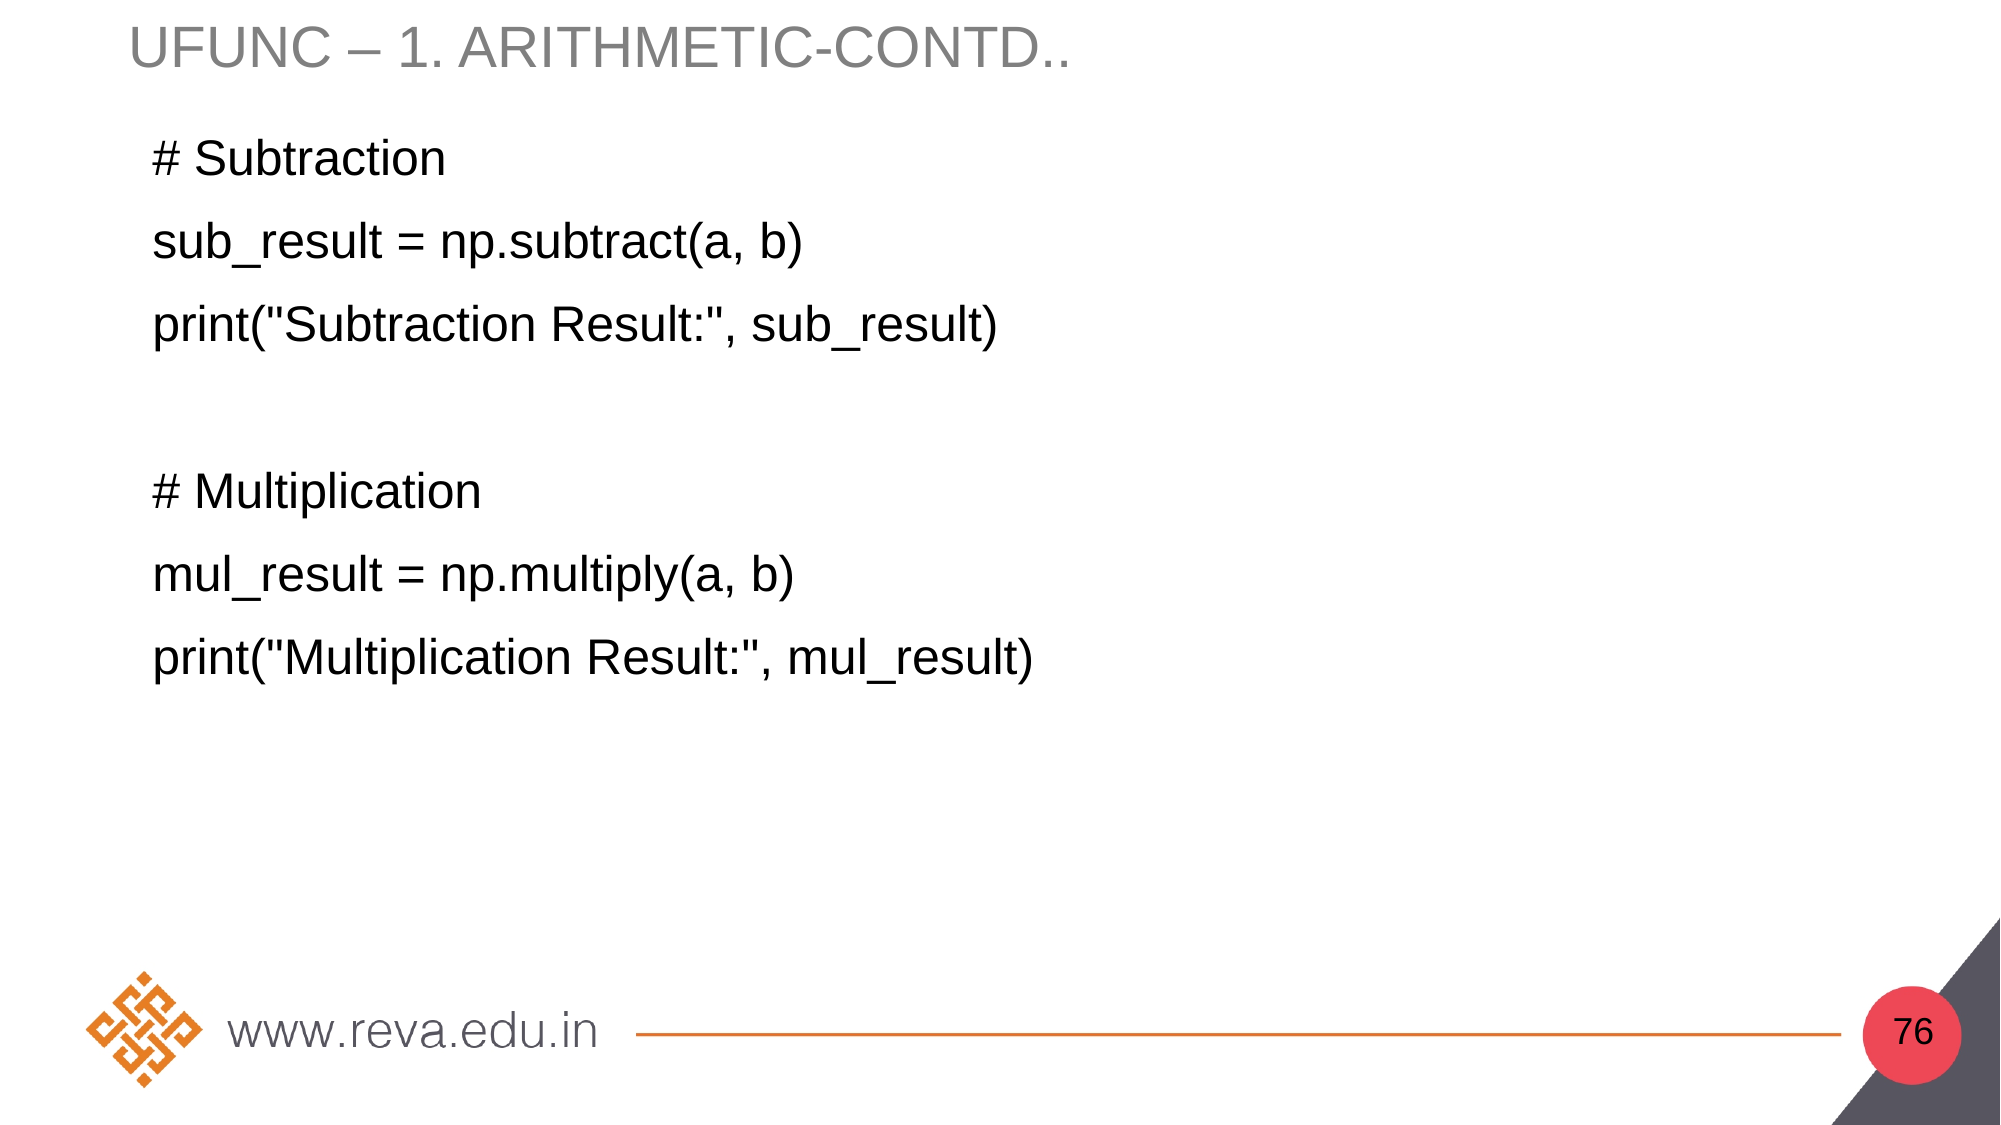

# UFunc – 1. Arithmetic-contd..
# Subtraction
sub_result = np.subtract(a, b)
print("Subtraction Result:", sub_result)

# Multiplication
mul_result = np.multiply(a, b)
print("Multiplication Result:", mul_result)

76